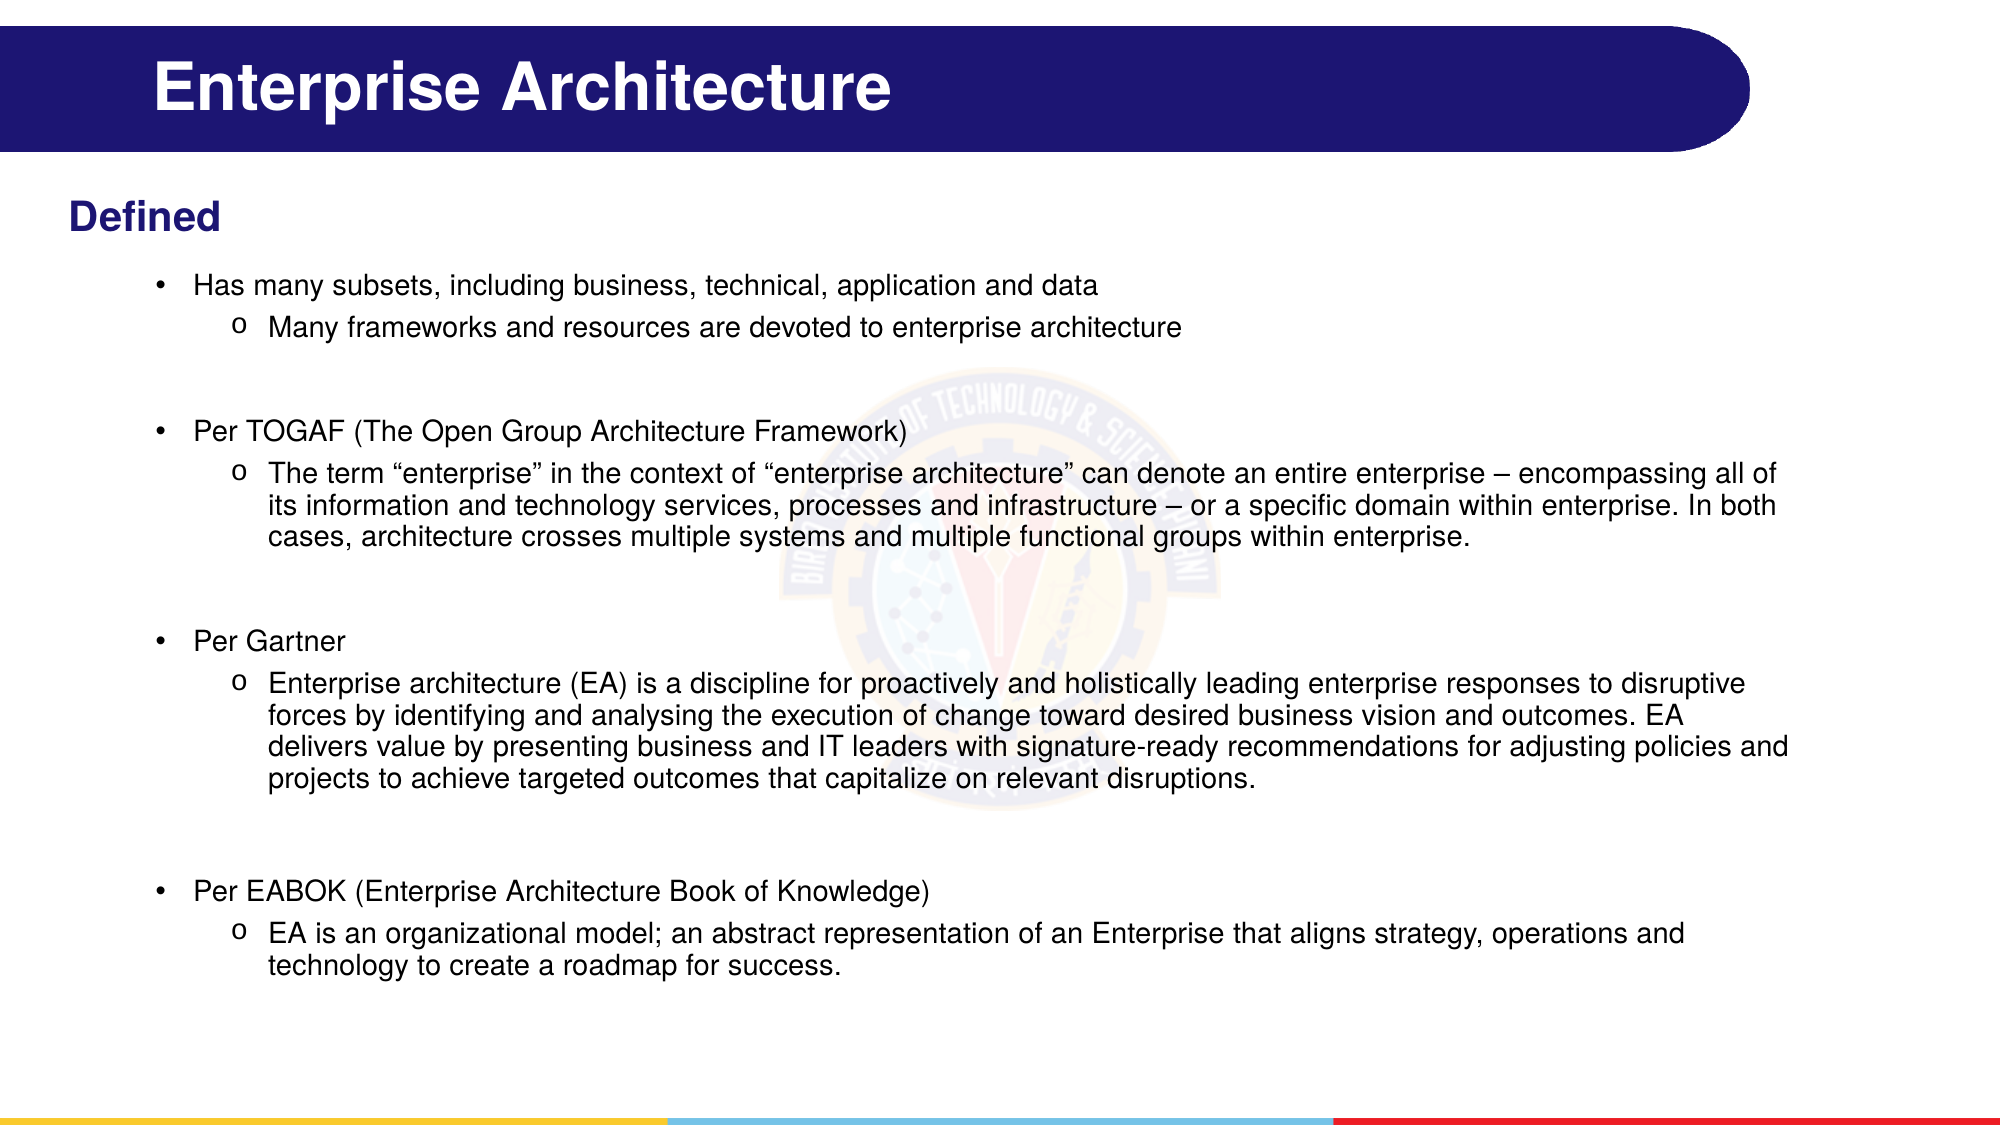

# Enterprise Architecture
Defined
Has many subsets, including business, technical, application and data
Many frameworks and resources are devoted to enterprise architecture

Per TOGAF (The Open Group Architecture Framework)
The term “enterprise” in the context of “enterprise architecture” can denote an entire enterprise – encompassing all of its information and technology services, processes and infrastructure – or a specific domain within enterprise. In both cases, architecture crosses multiple systems and multiple functional groups within enterprise.

Per Gartner
Enterprise architecture (EA) is a discipline for proactively and holistically leading enterprise responses to disruptive forces by identifying and analysing the execution of change toward desired business vision and outcomes. EA delivers value by presenting business and IT leaders with signature-ready recommendations for adjusting policies and projects to achieve targeted outcomes that capitalize on relevant disruptions.

Per EABOK (Enterprise Architecture Book of Knowledge)
EA is an organizational model; an abstract representation of an Enterprise that aligns strategy, operations and technology to create a roadmap for success.